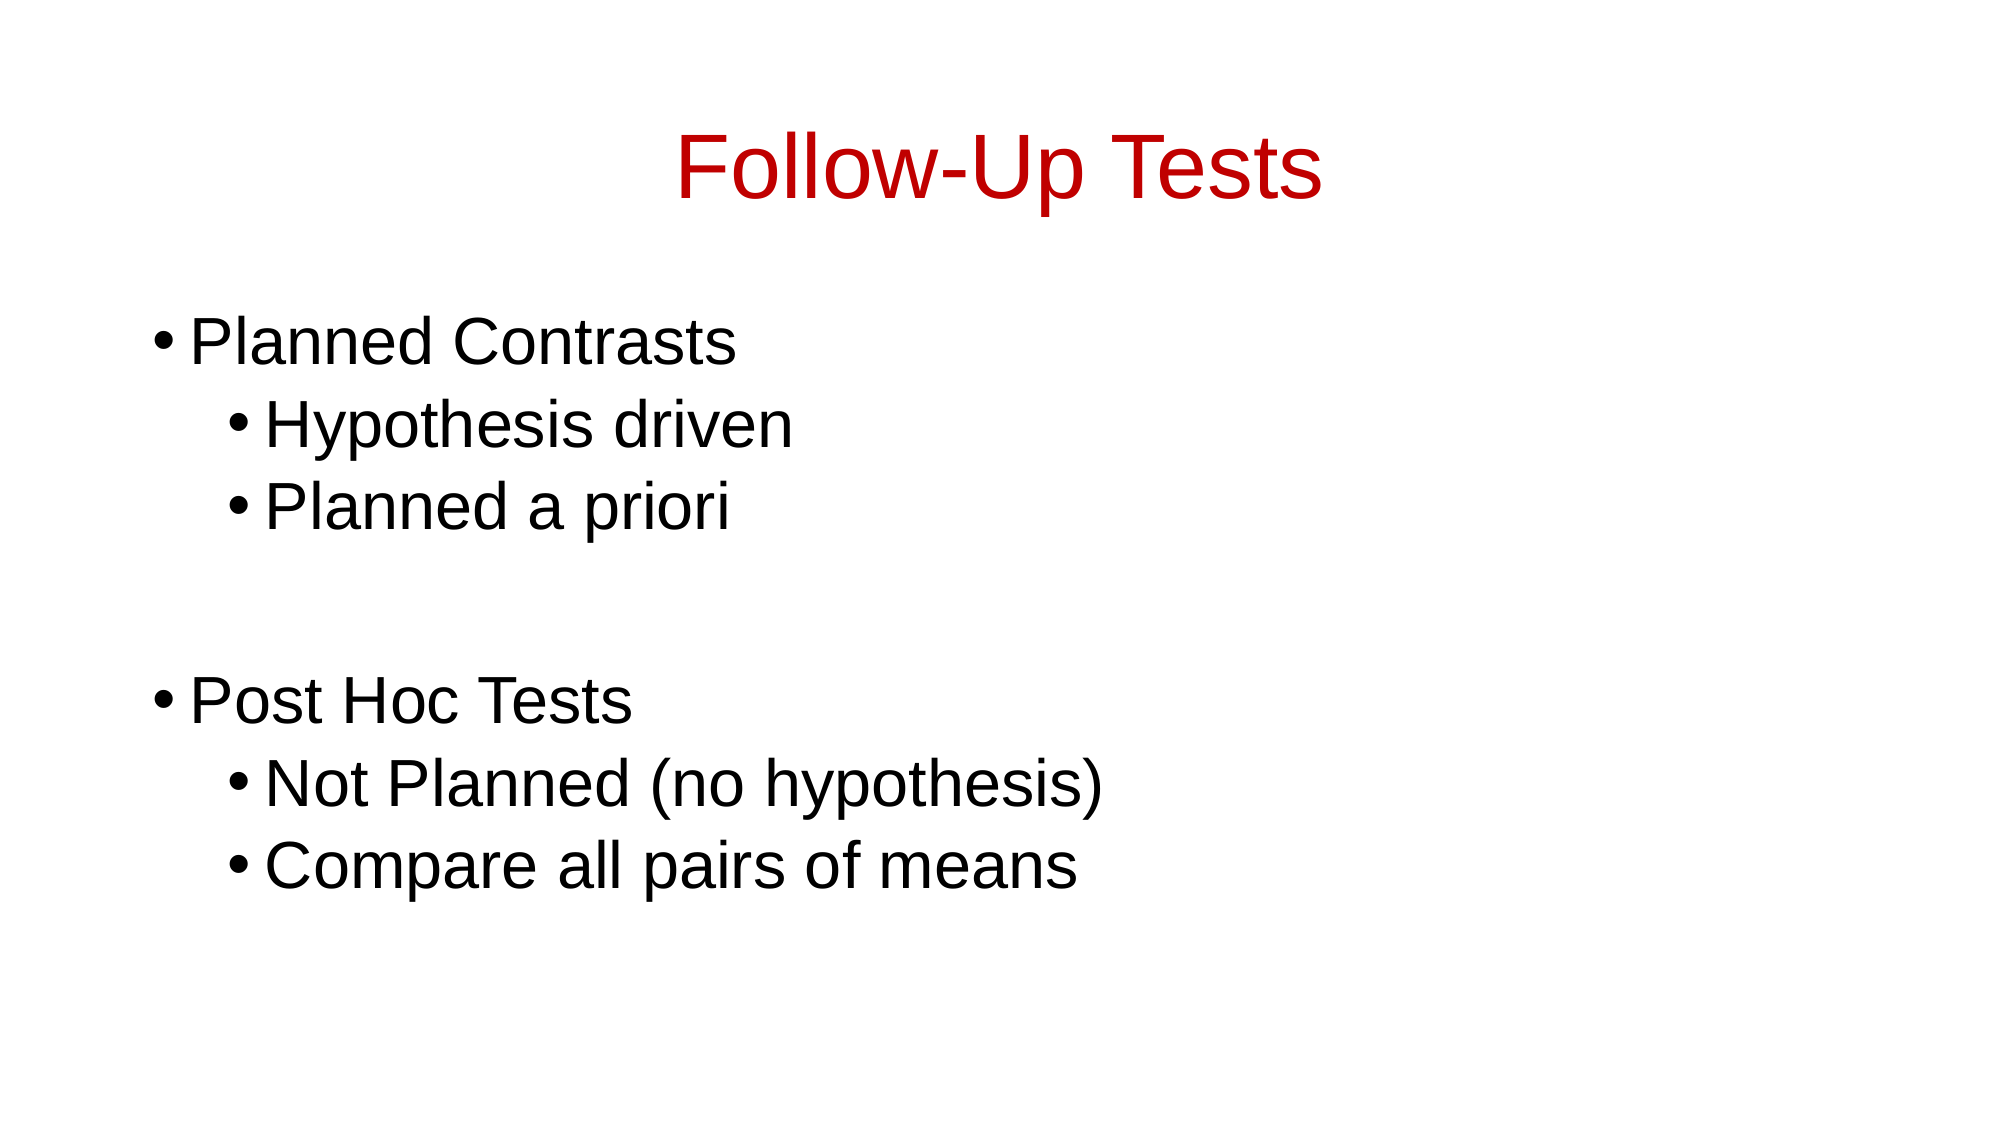

# Follow-Up Tests
Planned Contrasts
Hypothesis driven
Planned a priori

Post Hoc Tests
Not Planned (no hypothesis)
Compare all pairs of means